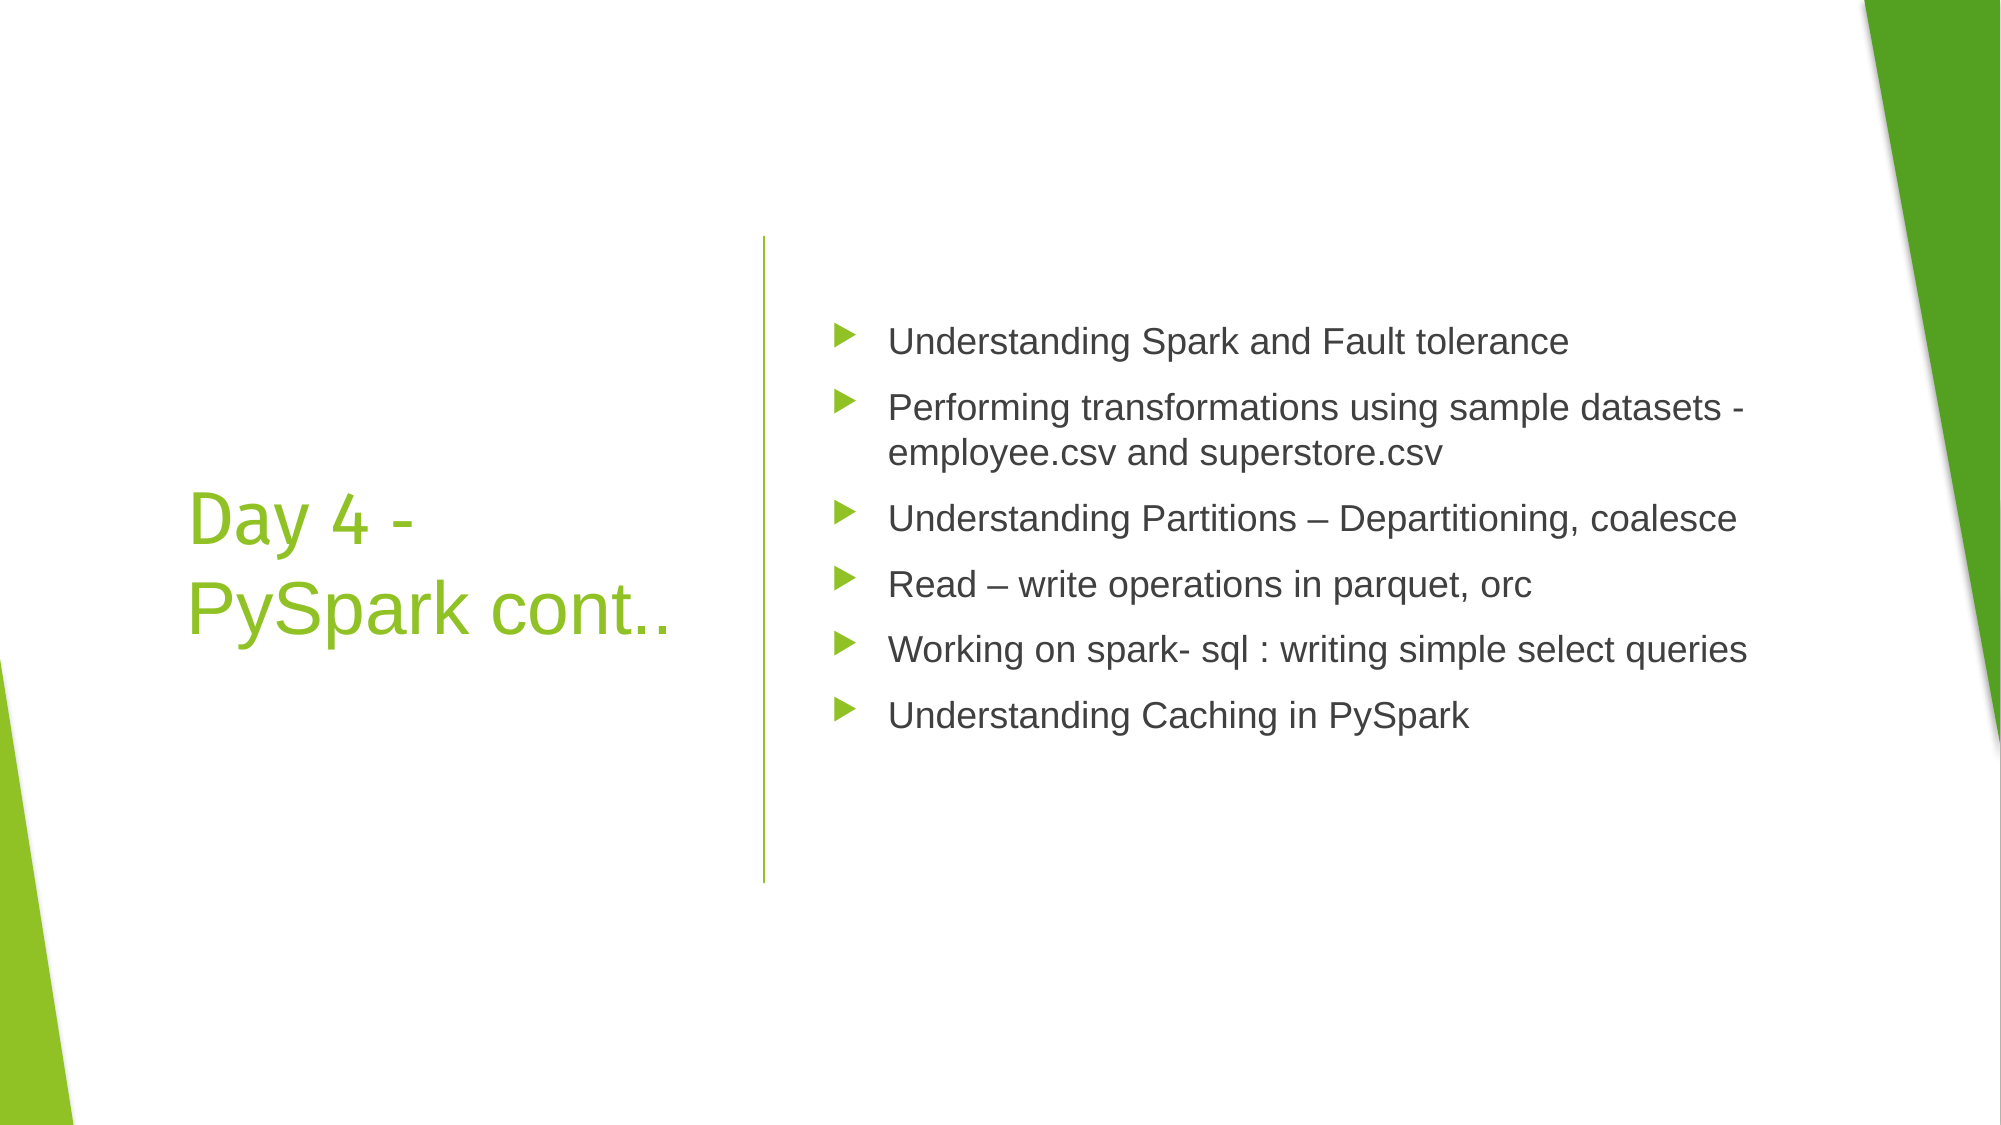

Understanding Spark and Fault tolerance
Performing transformations using sample datasets -  employee.csv and superstore.csv
Understanding Partitions – Departitioning, coalesce
Read – write operations in parquet, orc
Working on spark- sql : writing simple select queries
Understanding Caching in PySpark

# Day 4 - PySpark cont..